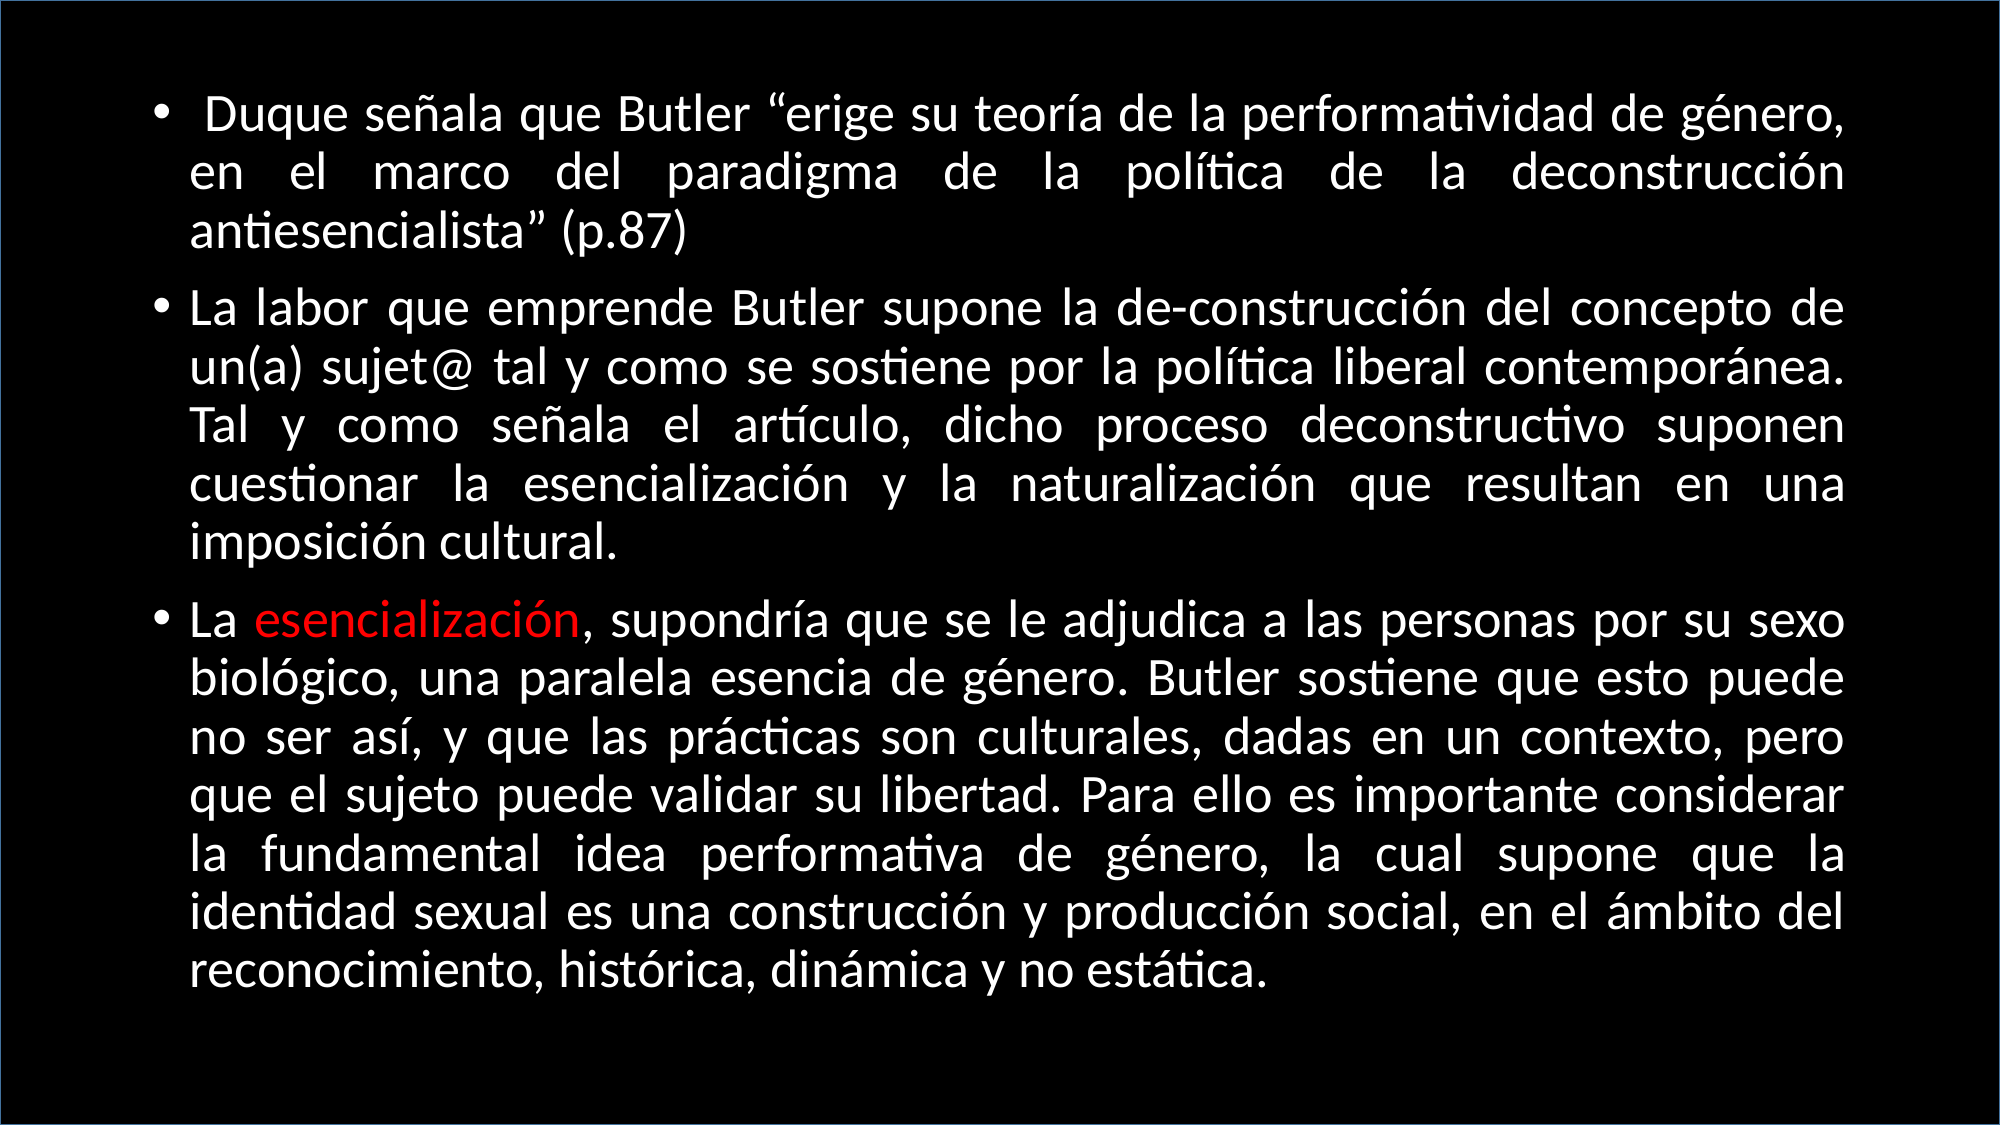

Duque señala que Butler “erige su teoría de la performatividad de género, en el marco del paradigma de la política de la deconstrucción antiesencialista” (p.87)
La labor que emprende Butler supone la de-construcción del concepto de un(a) sujet@ tal y como se sostiene por la política liberal contemporánea. Tal y como señala el artículo, dicho proceso deconstructivo suponen cuestionar la esencialización y la naturalización que resultan en una imposición cultural.
La esencialización, supondría que se le adjudica a las personas por su sexo biológico, una paralela esencia de género. Butler sostiene que esto puede no ser así, y que las prácticas son culturales, dadas en un contexto, pero que el sujeto puede validar su libertad. Para ello es importante considerar la fundamental idea performativa de género, la cual supone que la identidad sexual es una construcción y producción social, en el ámbito del reconocimiento, histórica, dinámica y no estática.